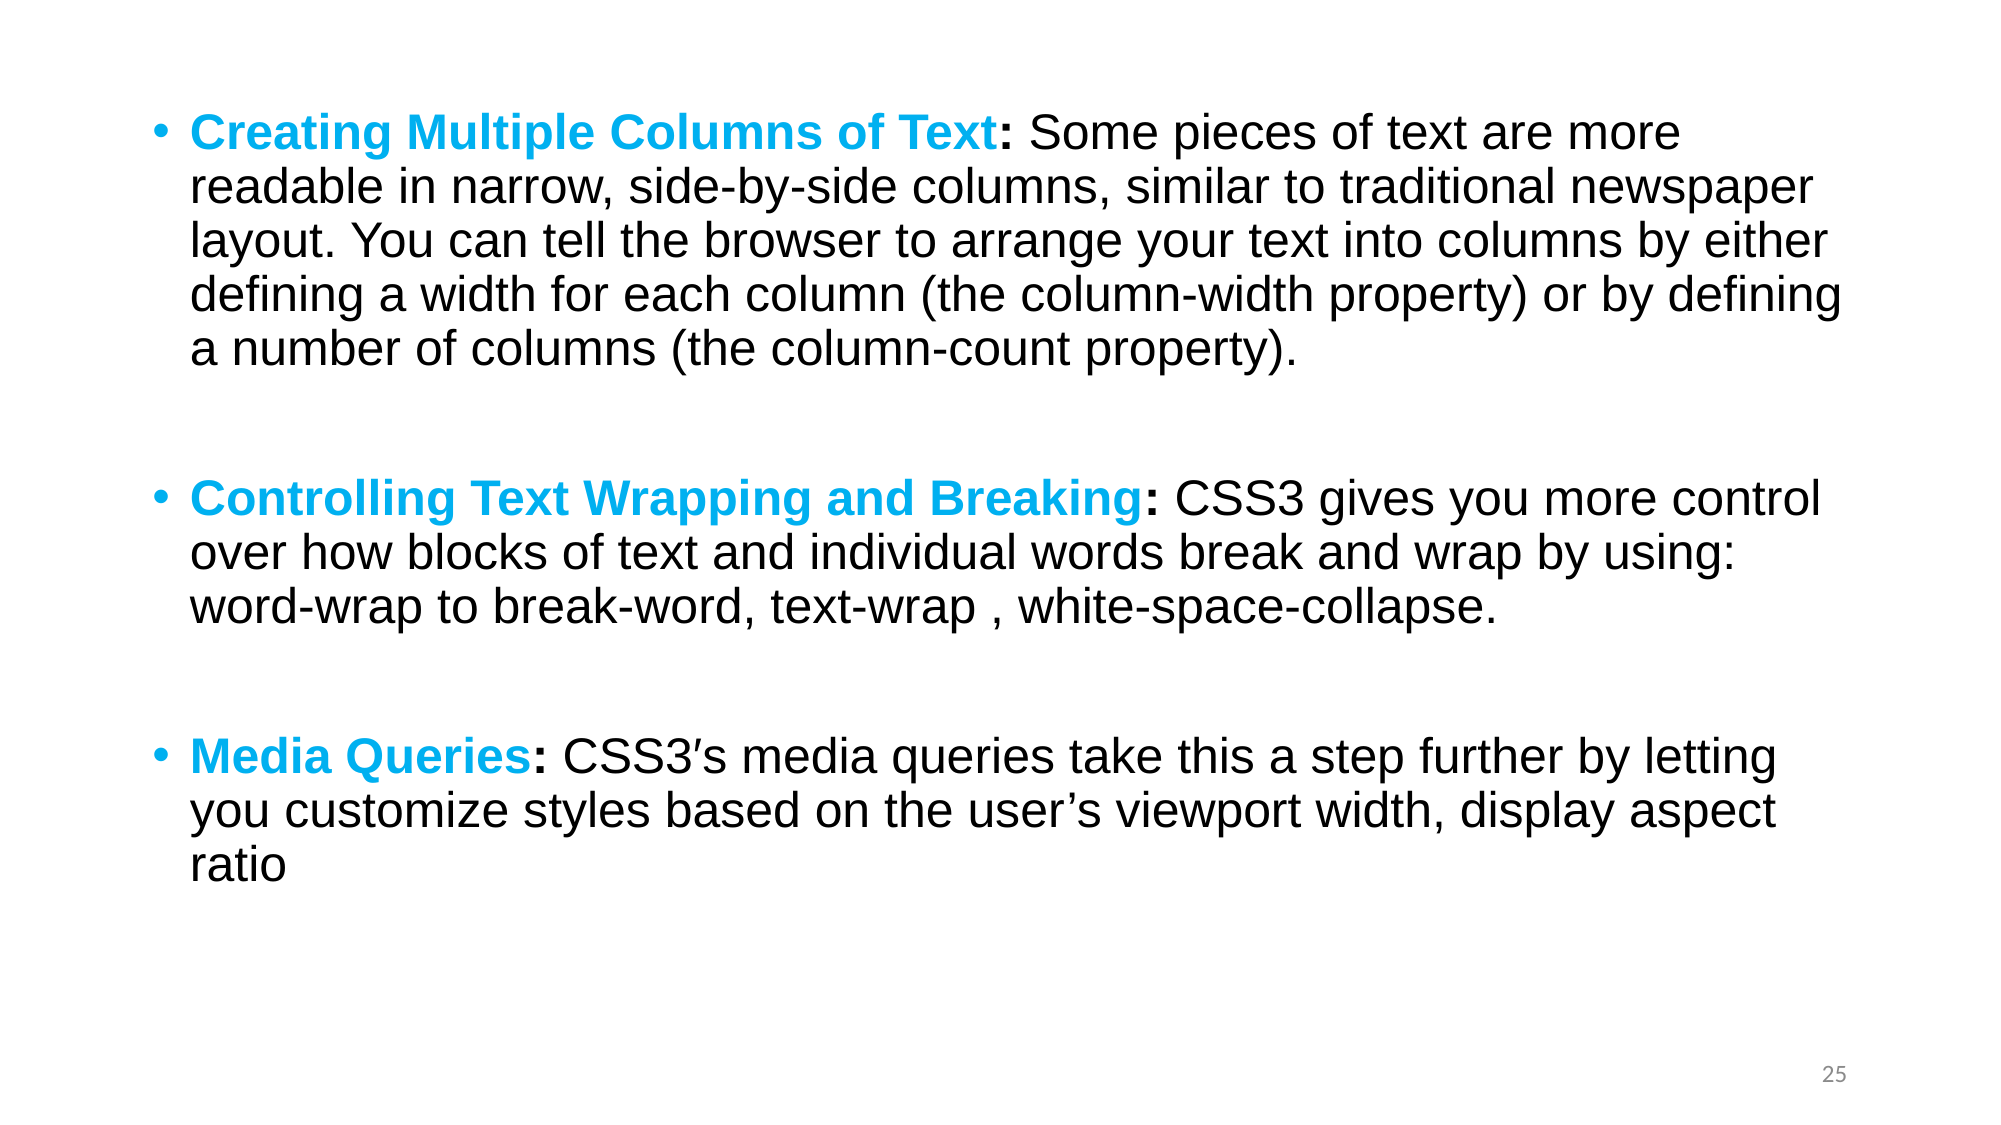

Creating Multiple Columns of Text: Some pieces of text are more readable in narrow, side-by-side columns, similar to traditional newspaper layout. You can tell the browser to arrange your text into columns by either defining a width for each column (the column-width property) or by defining a number of columns (the column-count property).

Controlling Text Wrapping and Breaking: CSS3 gives you more control over how blocks of text and individual words break and wrap by using: word-wrap to break-word, text-wrap , white-space-collapse.

Media Queries: CSS3′s media queries take this a step further by letting you customize styles based on the user’s viewport width, display aspect ratio
25